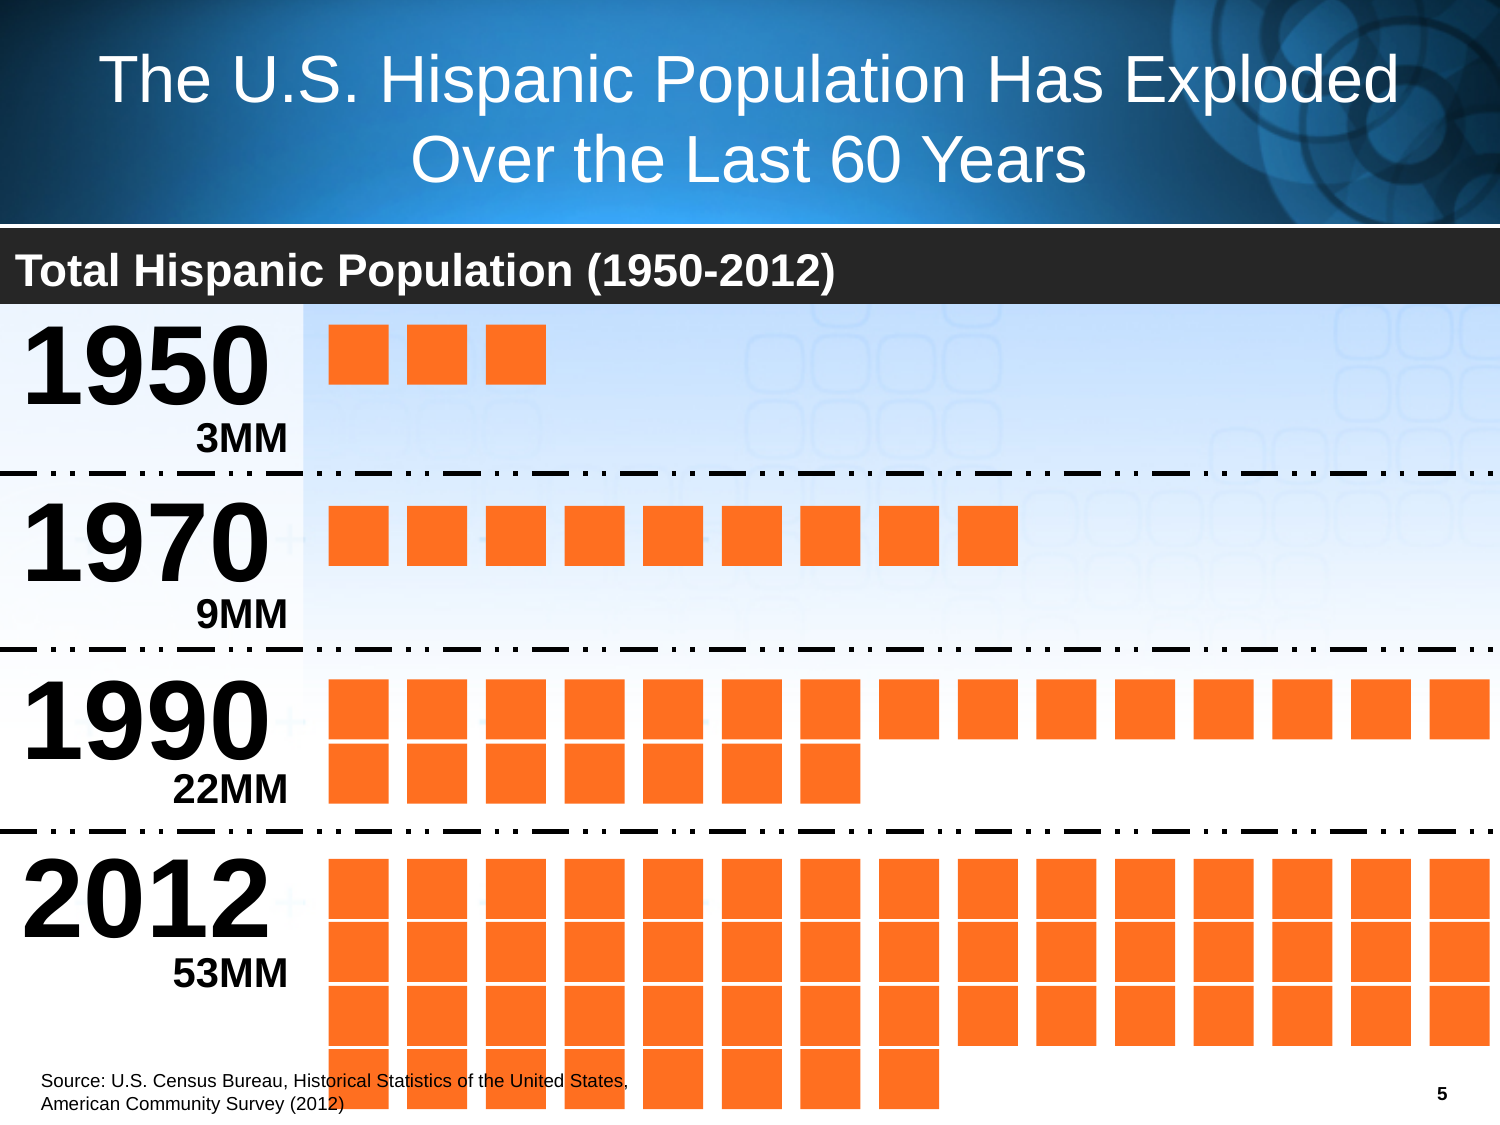

# The U.S. Hispanic Population Has Exploded Over the Last 60 Years

Total Hispanic Population (1950-2012)

1950

3MM
1970

9MM
1990

22MM
2012

53MM

Source: U.S. Census Bureau, Historical Statistics of the United States,
American Community Survey (2012)
5